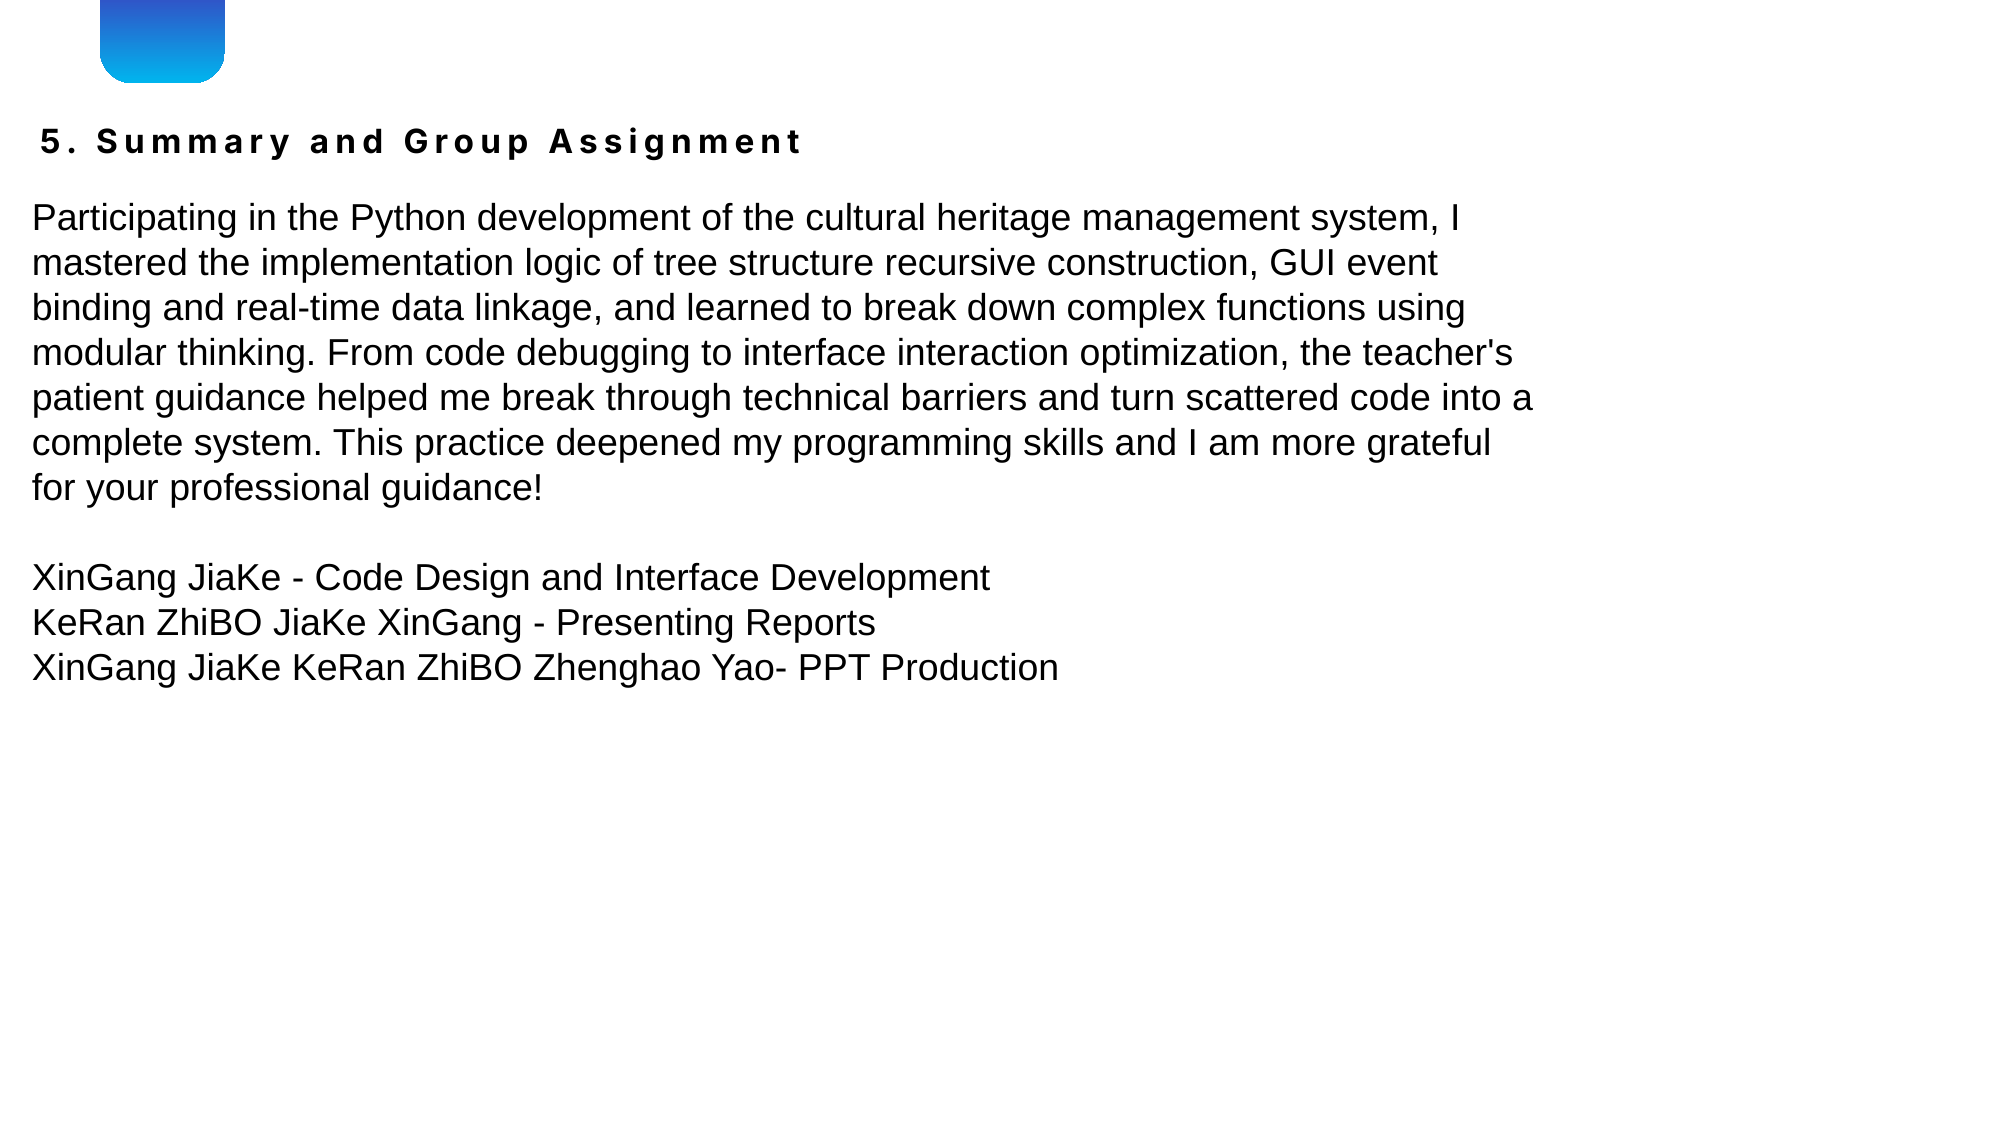

# 5. Summary and Group Assignment
Participating in the Python development of the cultural heritage management system, I mastered the implementation logic of tree structure recursive construction, GUI event binding and real-time data linkage, and learned to break down complex functions using modular thinking. From code debugging to interface interaction optimization, the teacher's patient guidance helped me break through technical barriers and turn scattered code into a complete system. This practice deepened my programming skills and I am more grateful for your professional guidance!

XinGang JiaKe - Code Design and Interface Development
KeRan ZhiBO JiaKe XinGang - Presenting Reports
XinGang JiaKe KeRan ZhiBO Zhenghao Yao- PPT Production